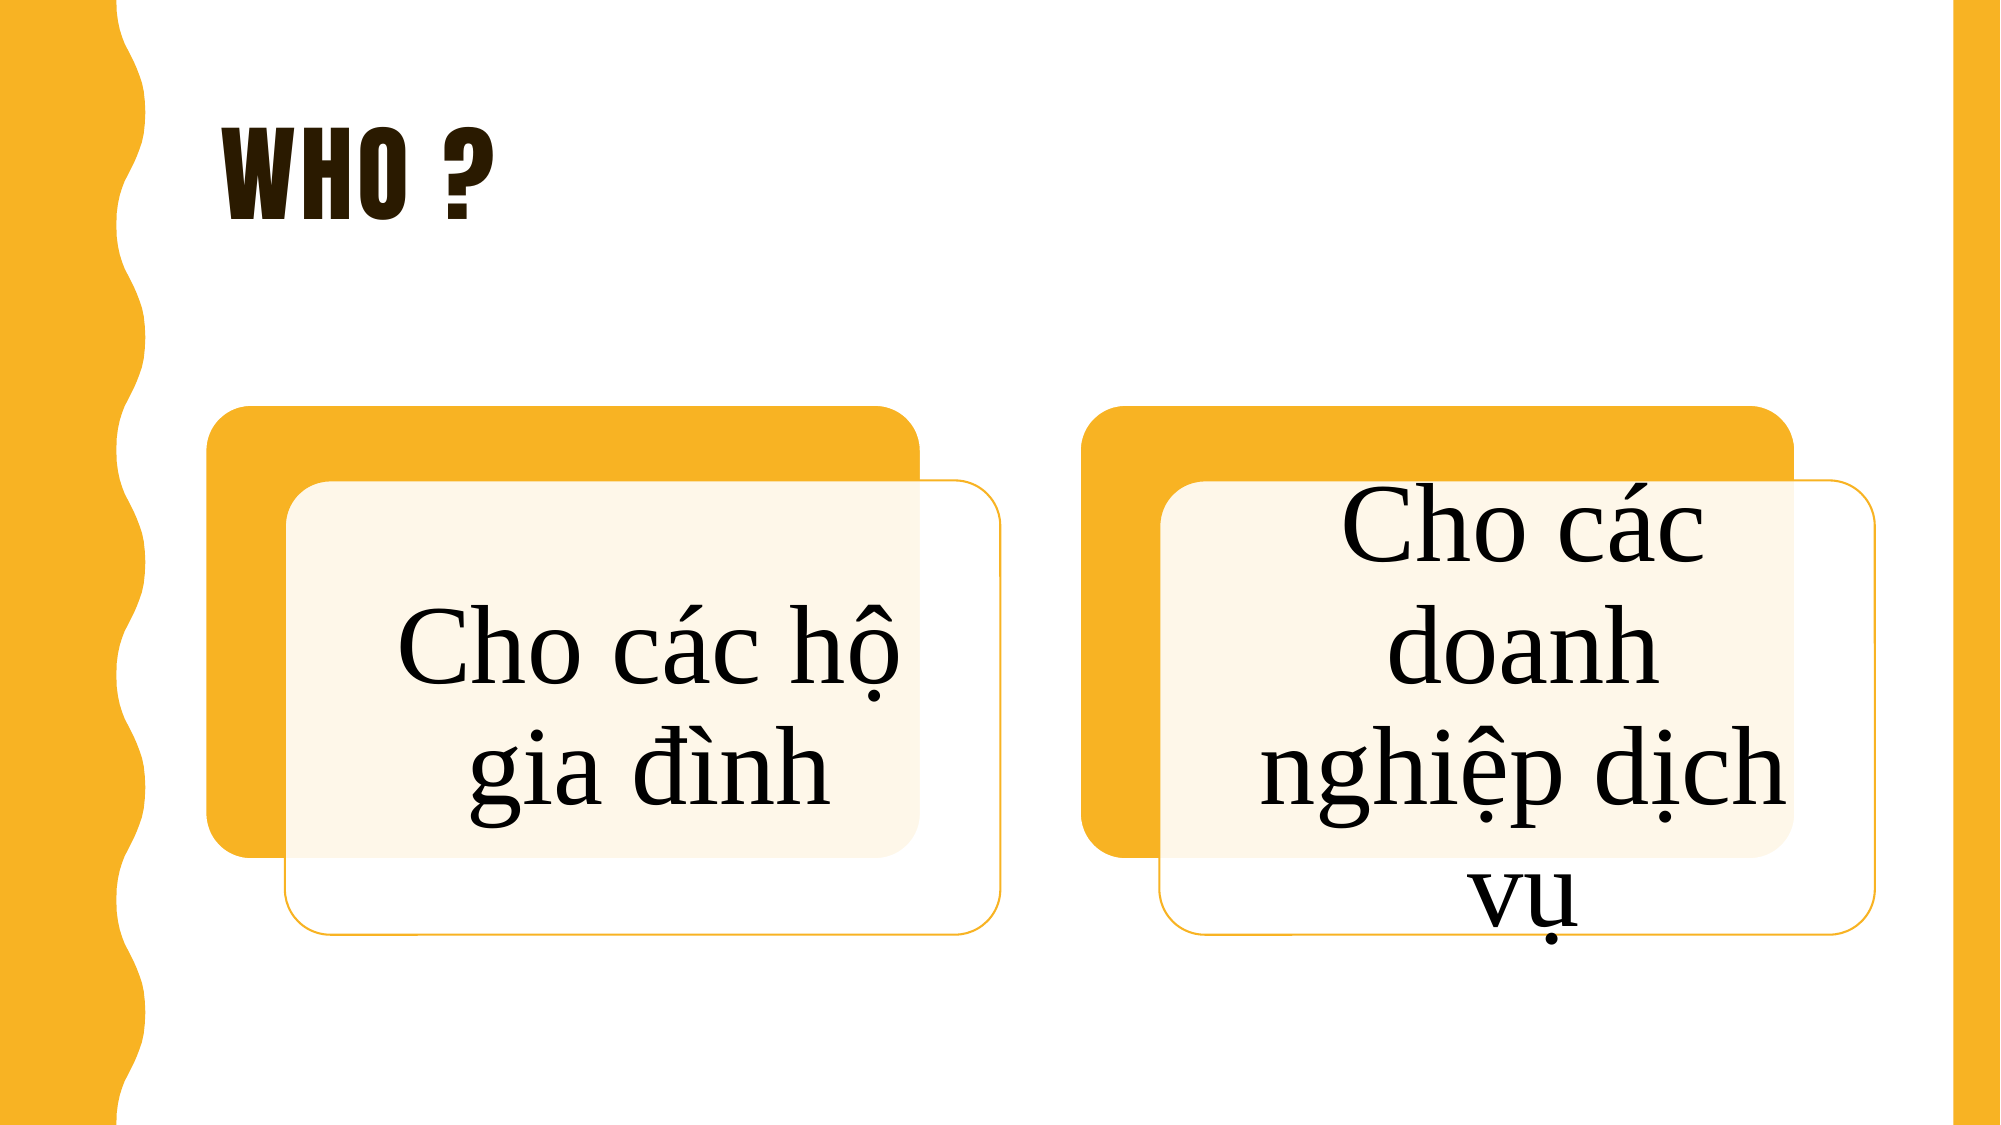

# WHO ?
Cho các hộ gia đình
Cho các doanh nghiệp dịch vụ